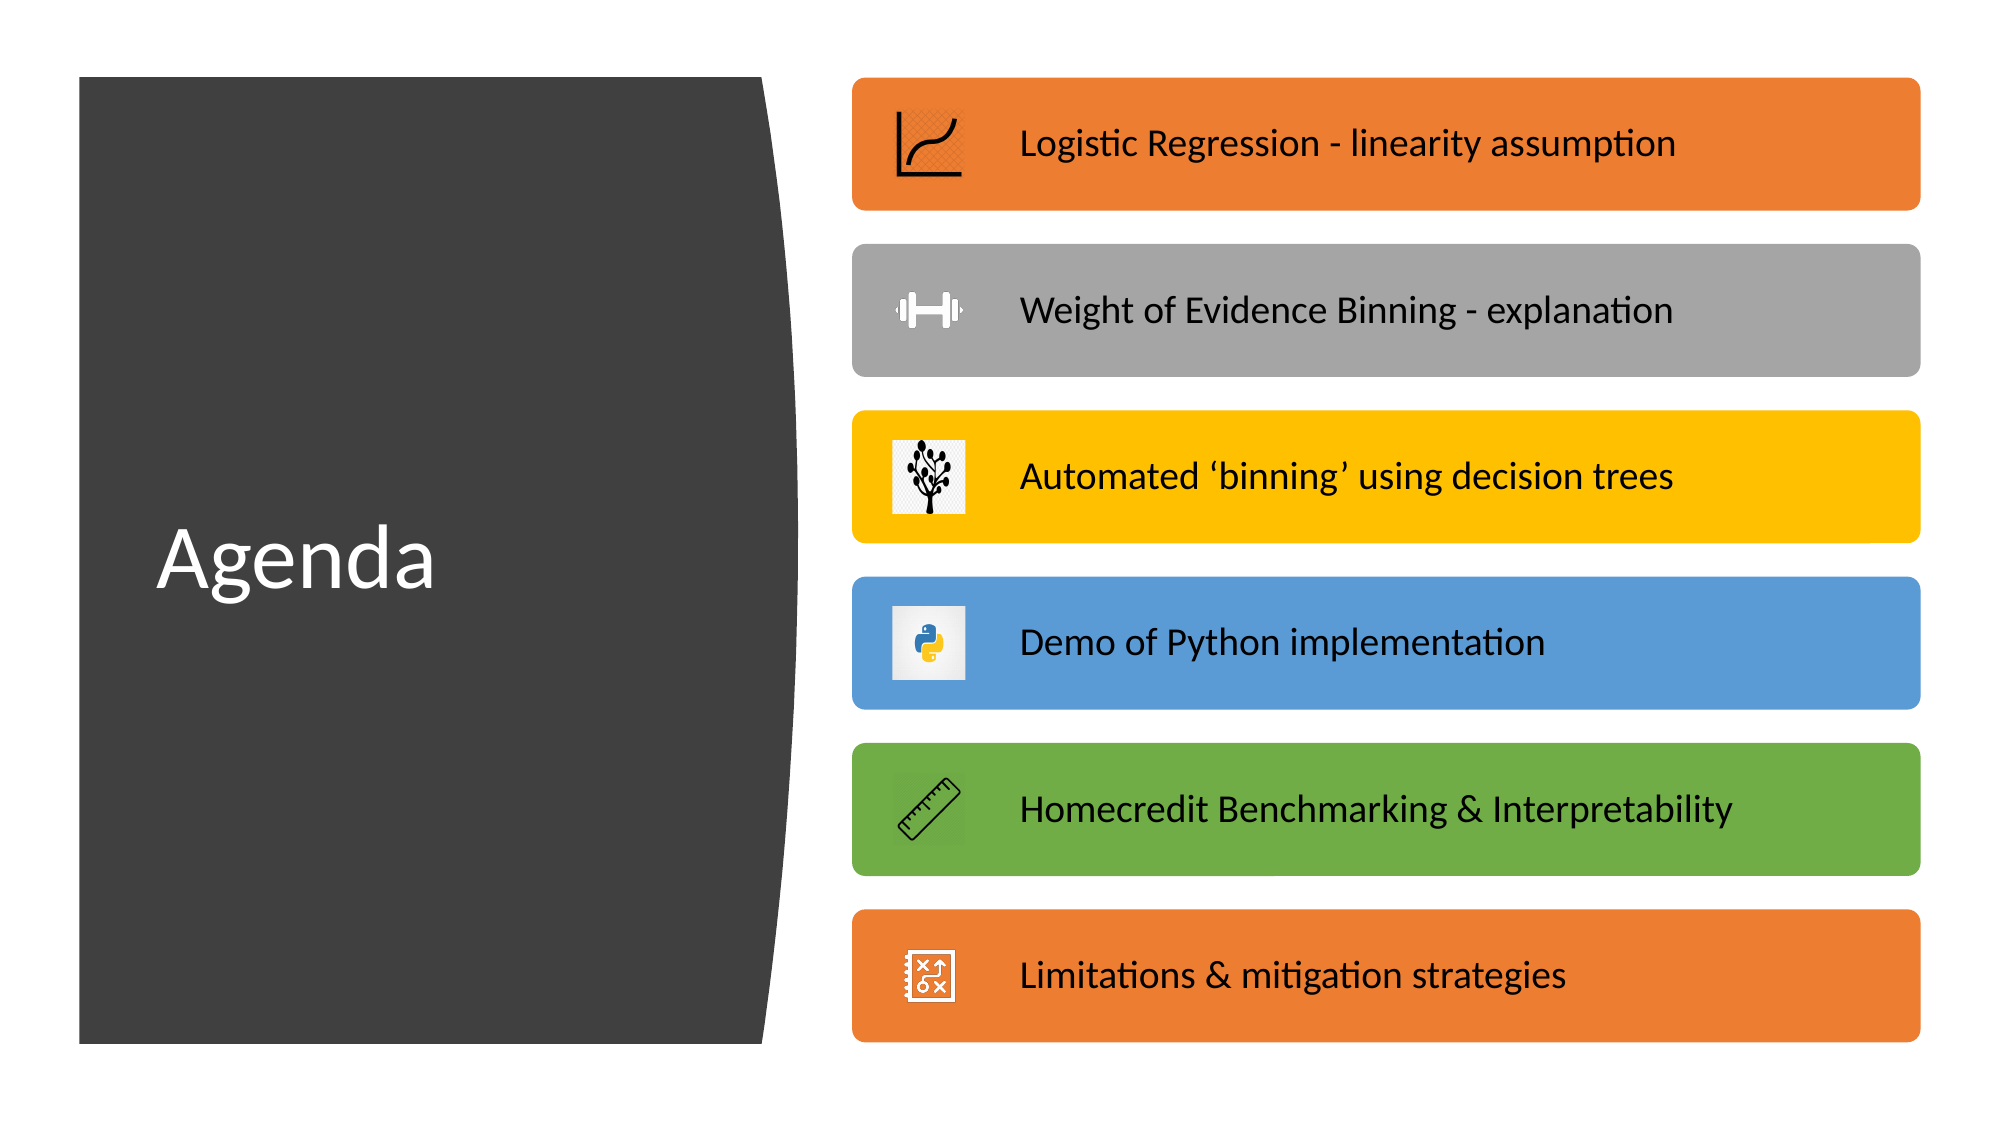

Logistic Regression - linearity assumption
Weight of Evidence Binning - explanation
Automated ‘binning’ using decision trees
Demo of Python implementation
Homecredit Benchmarking & Interpretability
Limitations & mitigation strategies

# Agenda